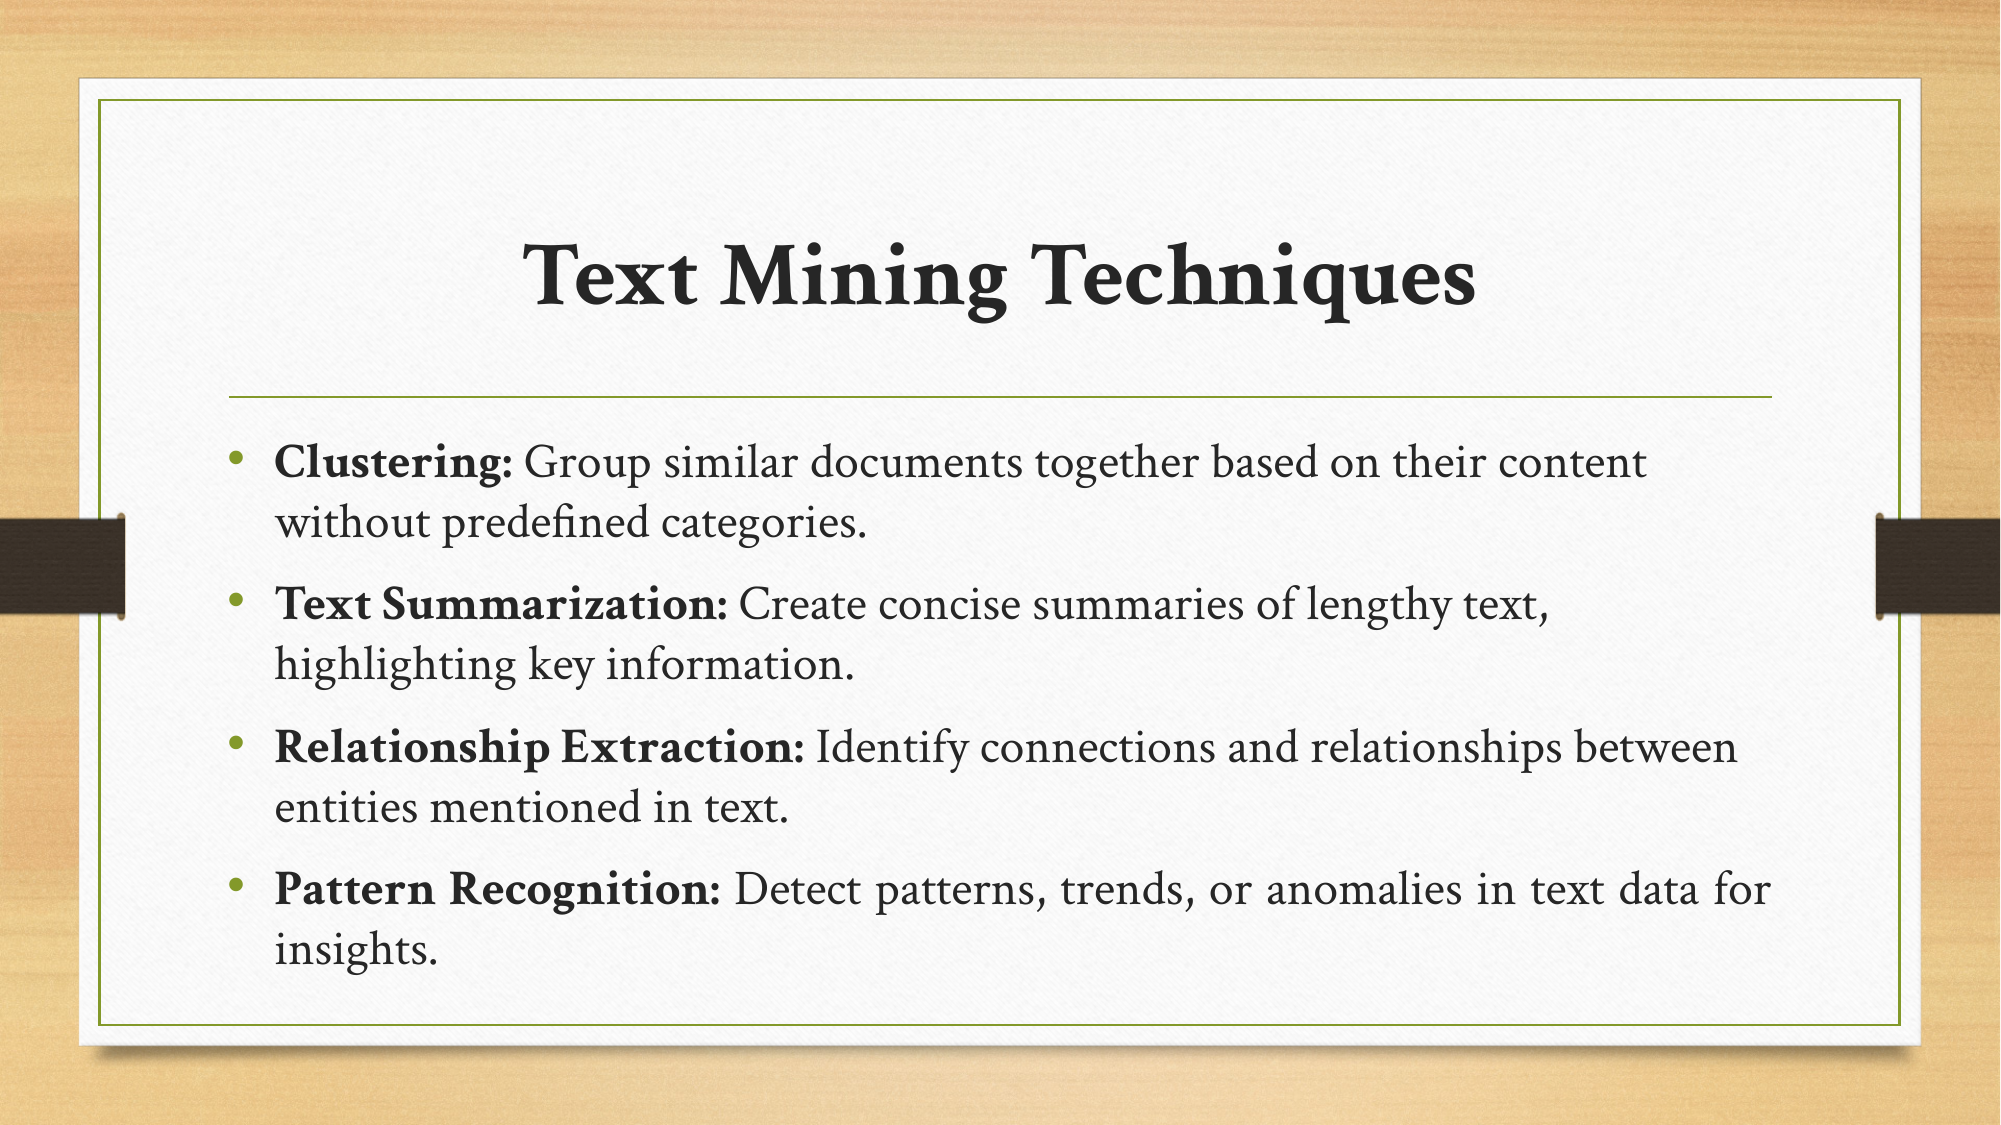

# Text Mining Techniques
Clustering: Group similar documents together based on their content without predefined categories.
Text Summarization: Create concise summaries of lengthy text, highlighting key information.
Relationship Extraction: Identify connections and relationships between entities mentioned in text.
Pattern Recognition: Detect patterns, trends, or anomalies in text data for insights.